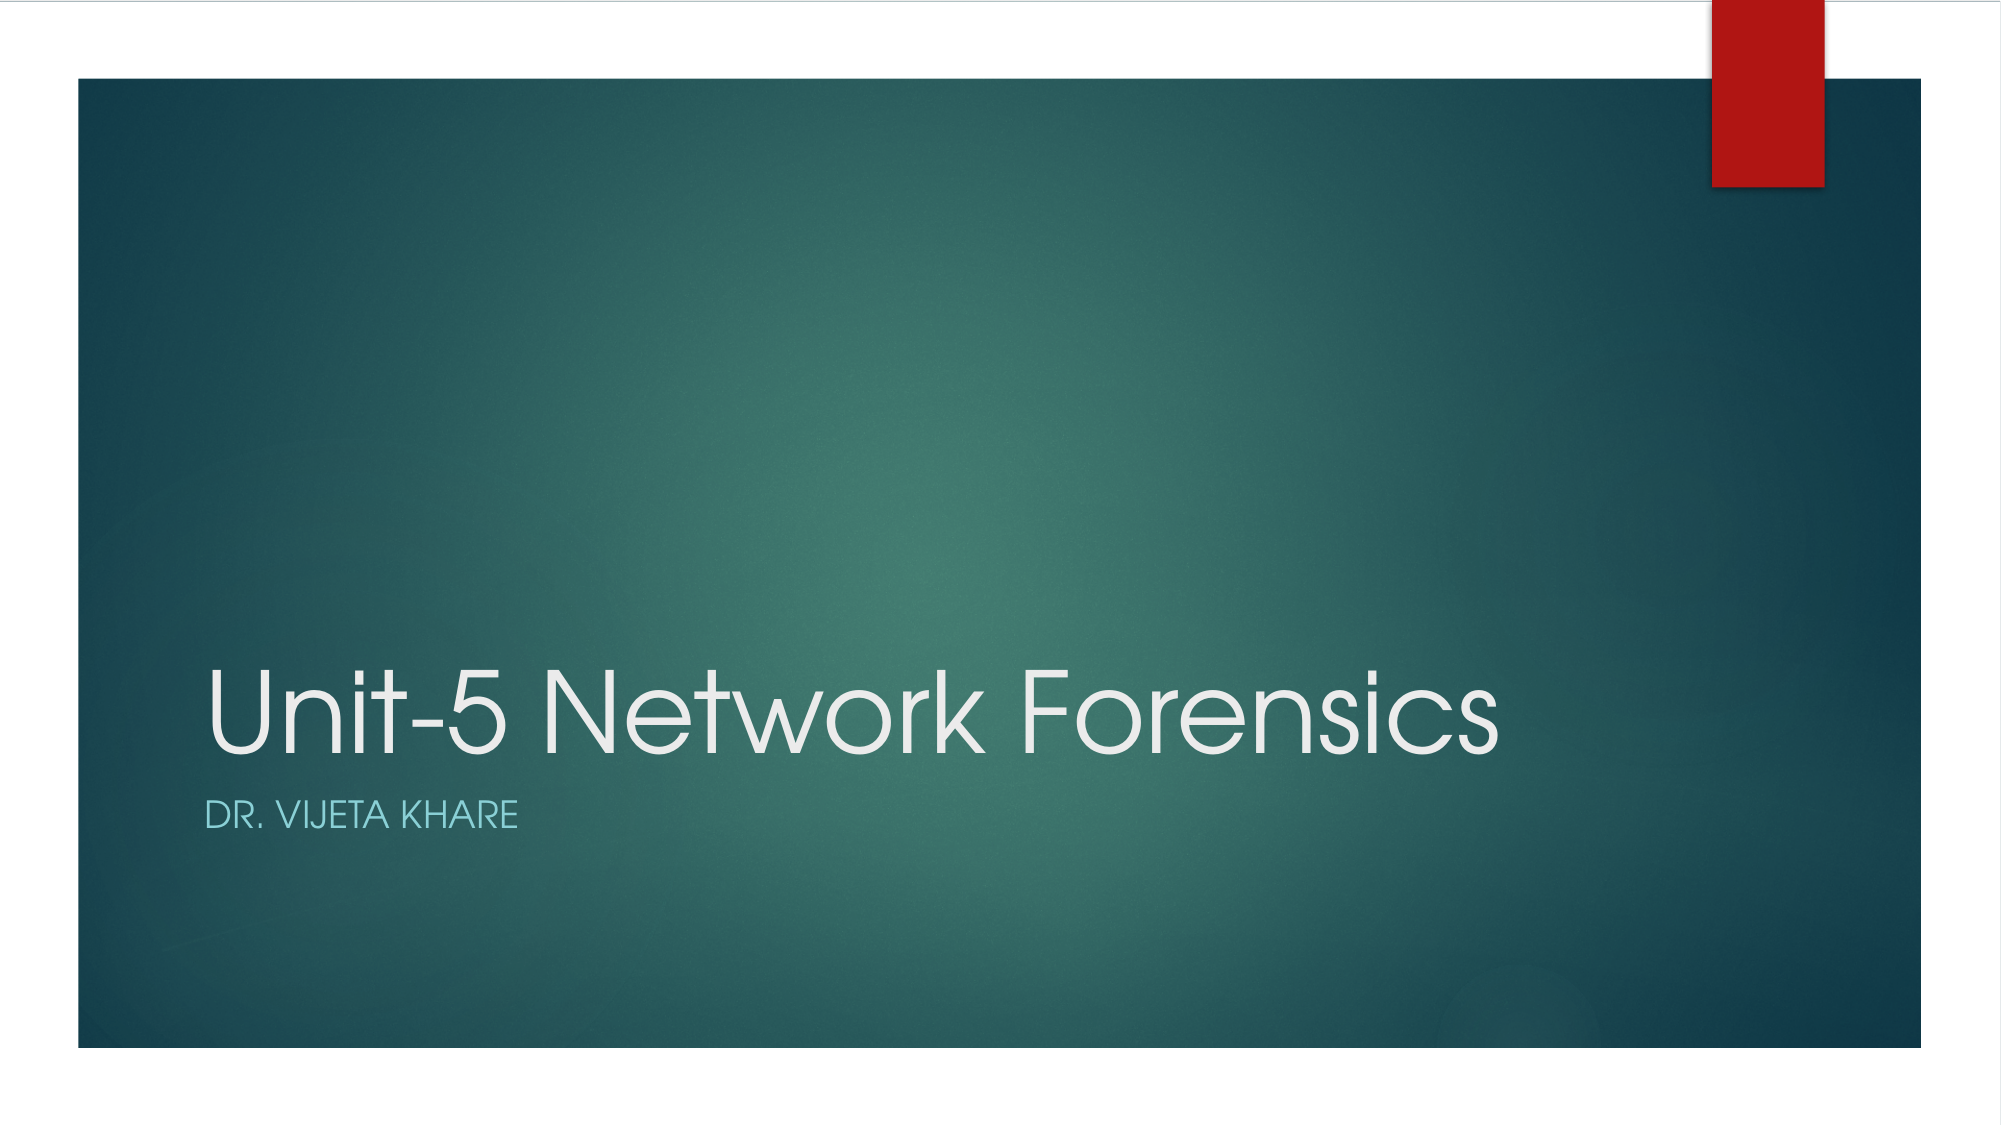

# Unit-5 Network Forensics
Dr. Vijeta Khare